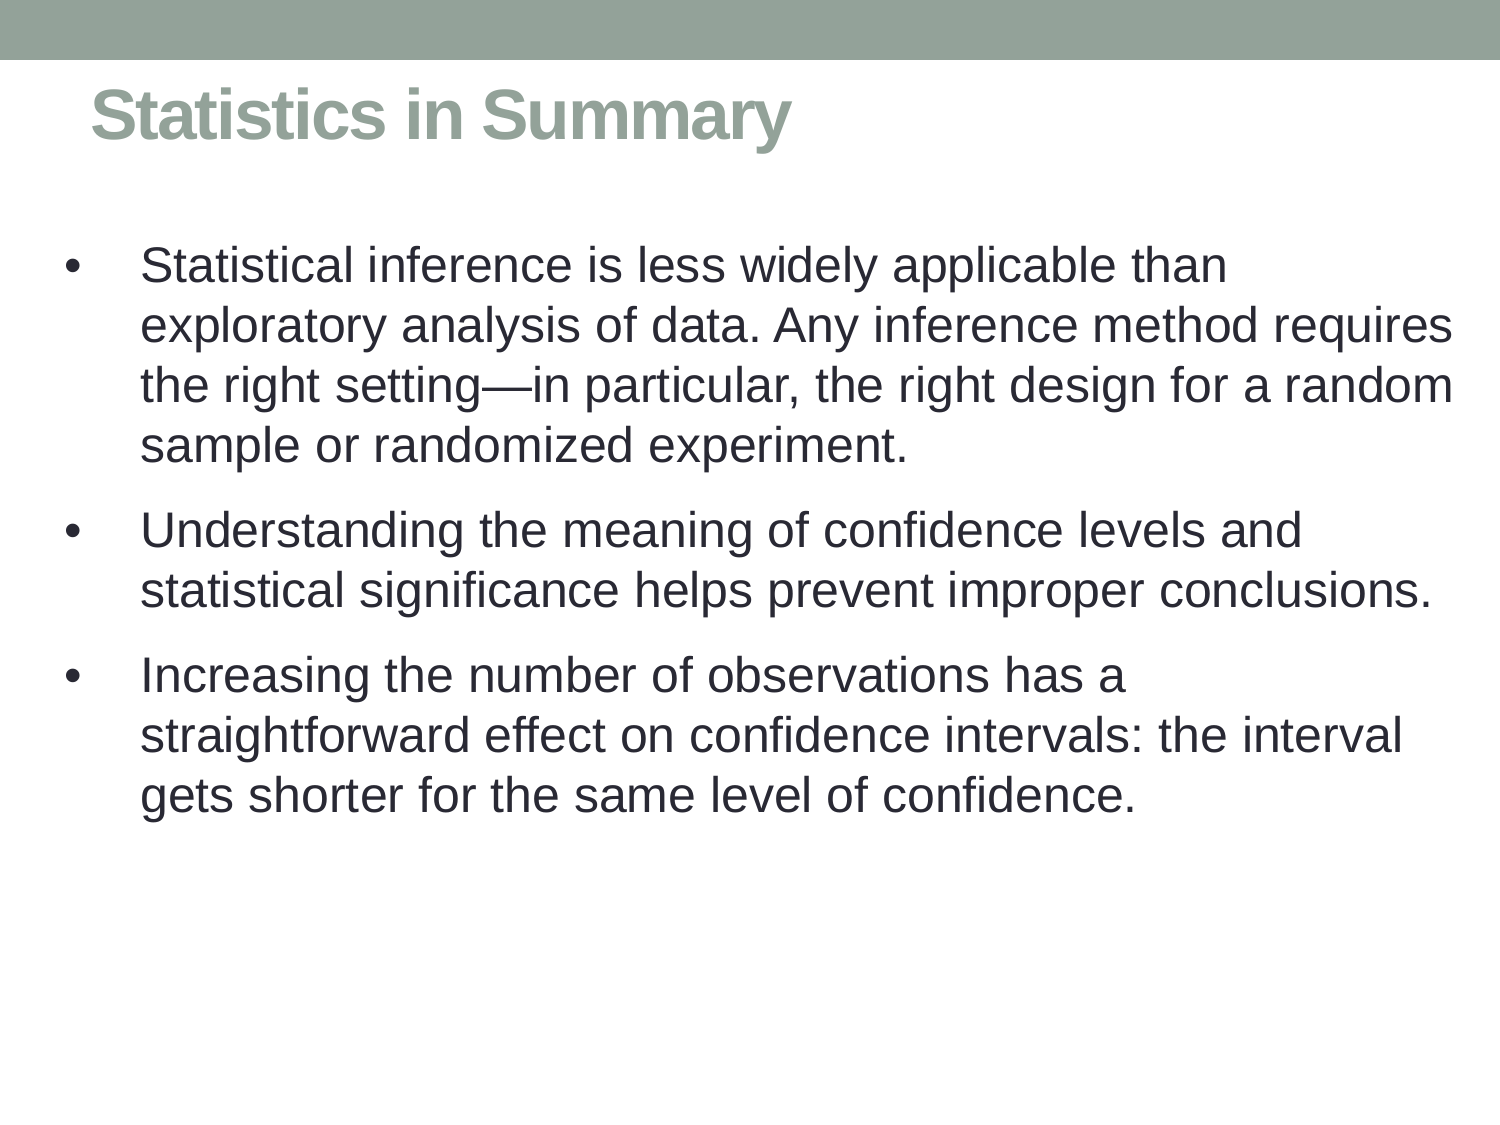

# Statistics in Summary
• 	Statistical inference is less widely applicable than exploratory analysis of data. Any inference method requires the right setting—in particular, the right design for a random sample or randomized experiment.
• 	Understanding the meaning of confidence levels and statistical significance helps prevent improper conclusions.
• 	Increasing the number of observations has a straightforward effect on confidence intervals: the interval gets shorter for the same level of confidence.